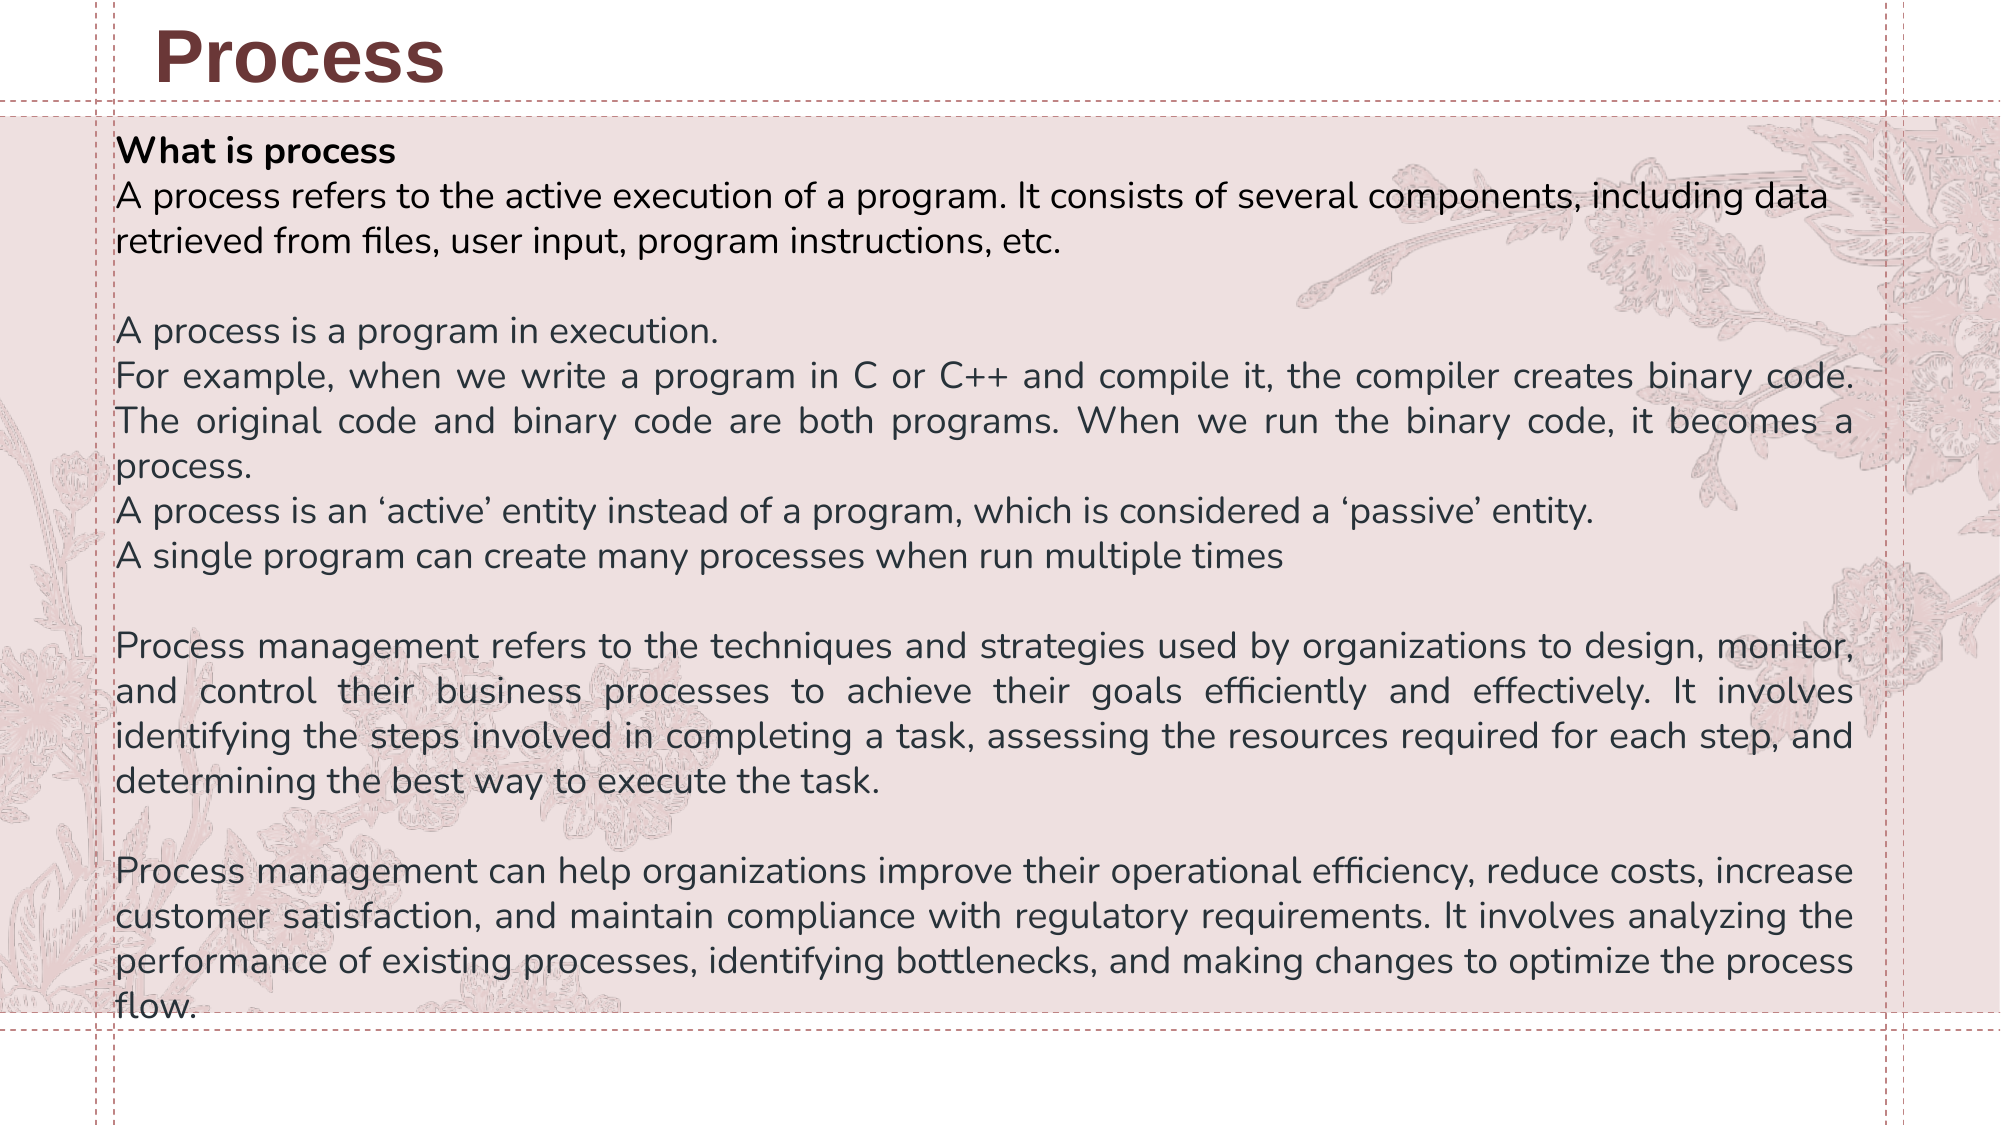

Process
What is process
A process refers to the active execution of a program. It consists of several components, including data retrieved from files, user input, program instructions, etc.

A process is a program in execution.
For example, when we write a program in C or C++ and compile it, the compiler creates binary code. The original code and binary code are both programs. When we run the binary code, it becomes a process.
A process is an ‘active’ entity instead of a program, which is considered a ‘passive’ entity.
A single program can create many processes when run multiple times

Process management refers to the techniques and strategies used by organizations to design, monitor, and control their business processes to achieve their goals efficiently and effectively. It involves identifying the steps involved in completing a task, assessing the resources required for each step, and determining the best way to execute the task.

Process management can help organizations improve their operational efficiency, reduce costs, increase customer satisfaction, and maintain compliance with regulatory requirements. It involves analyzing the performance of existing processes, identifying bottlenecks, and making changes to optimize the process flow.